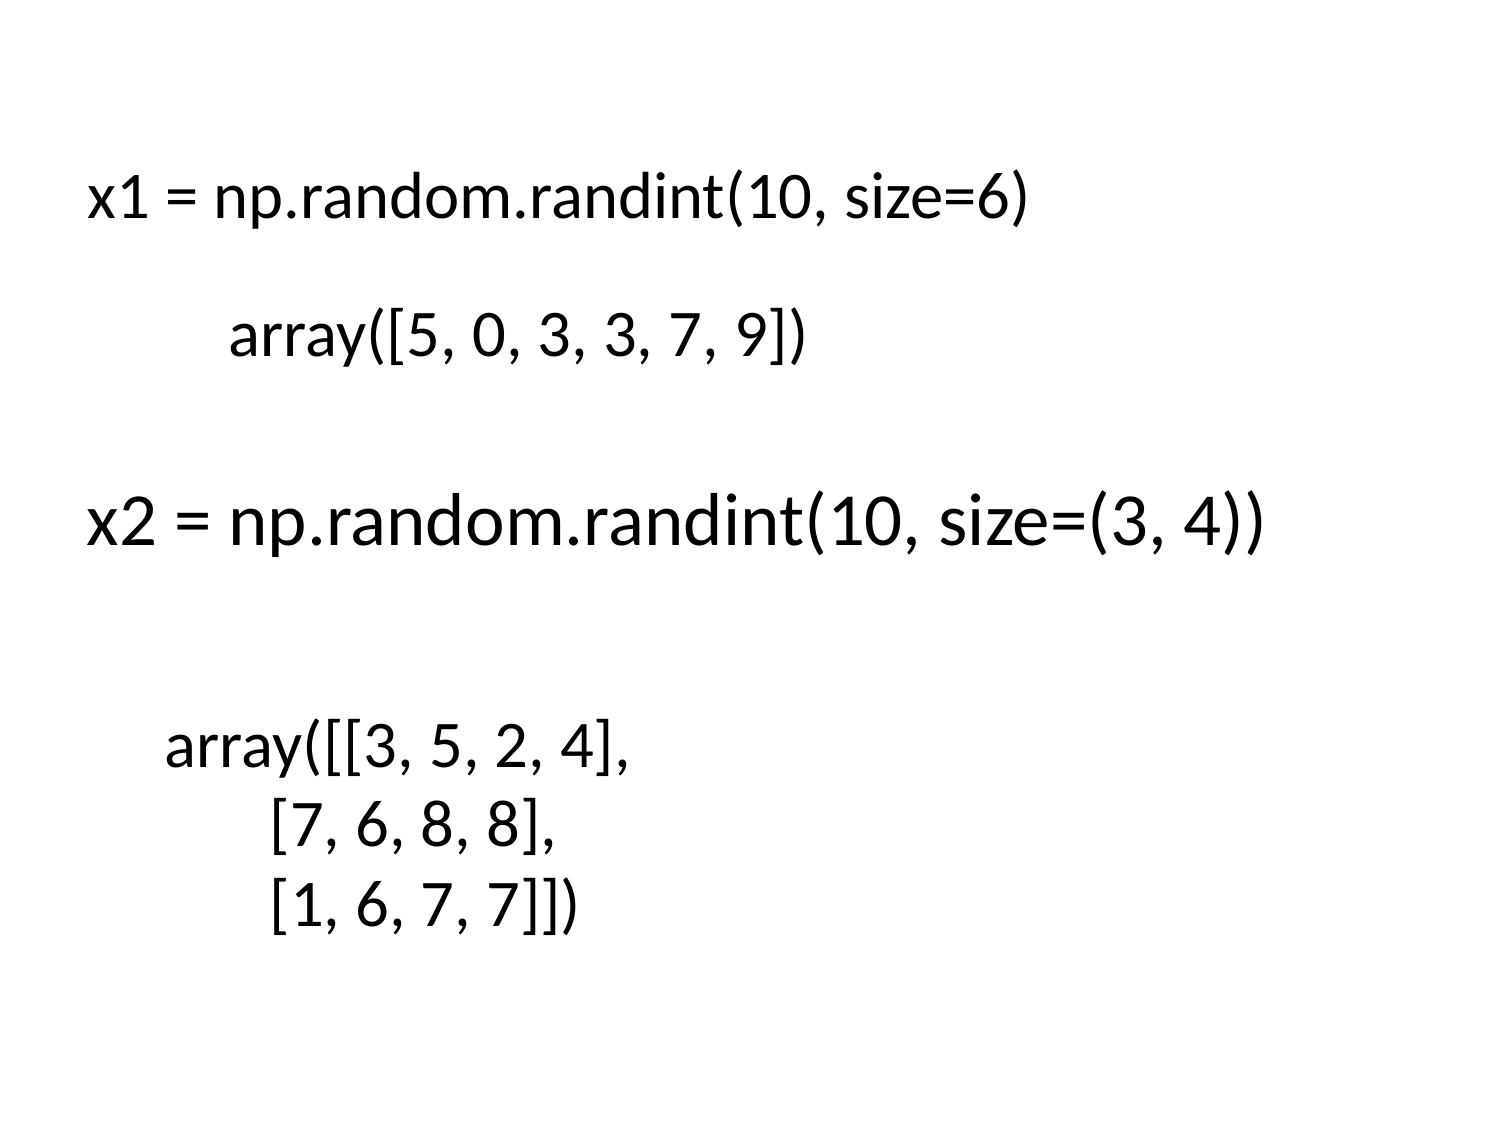

x1 = np.random.randint(10, size=6)
array([5, 0, 3, 3, 7, 9])
x2 = np.random.randint(10, size=(3, 4))
array([[3, 5, 2, 4],
       [7, 6, 8, 8],
       [1, 6, 7, 7]])